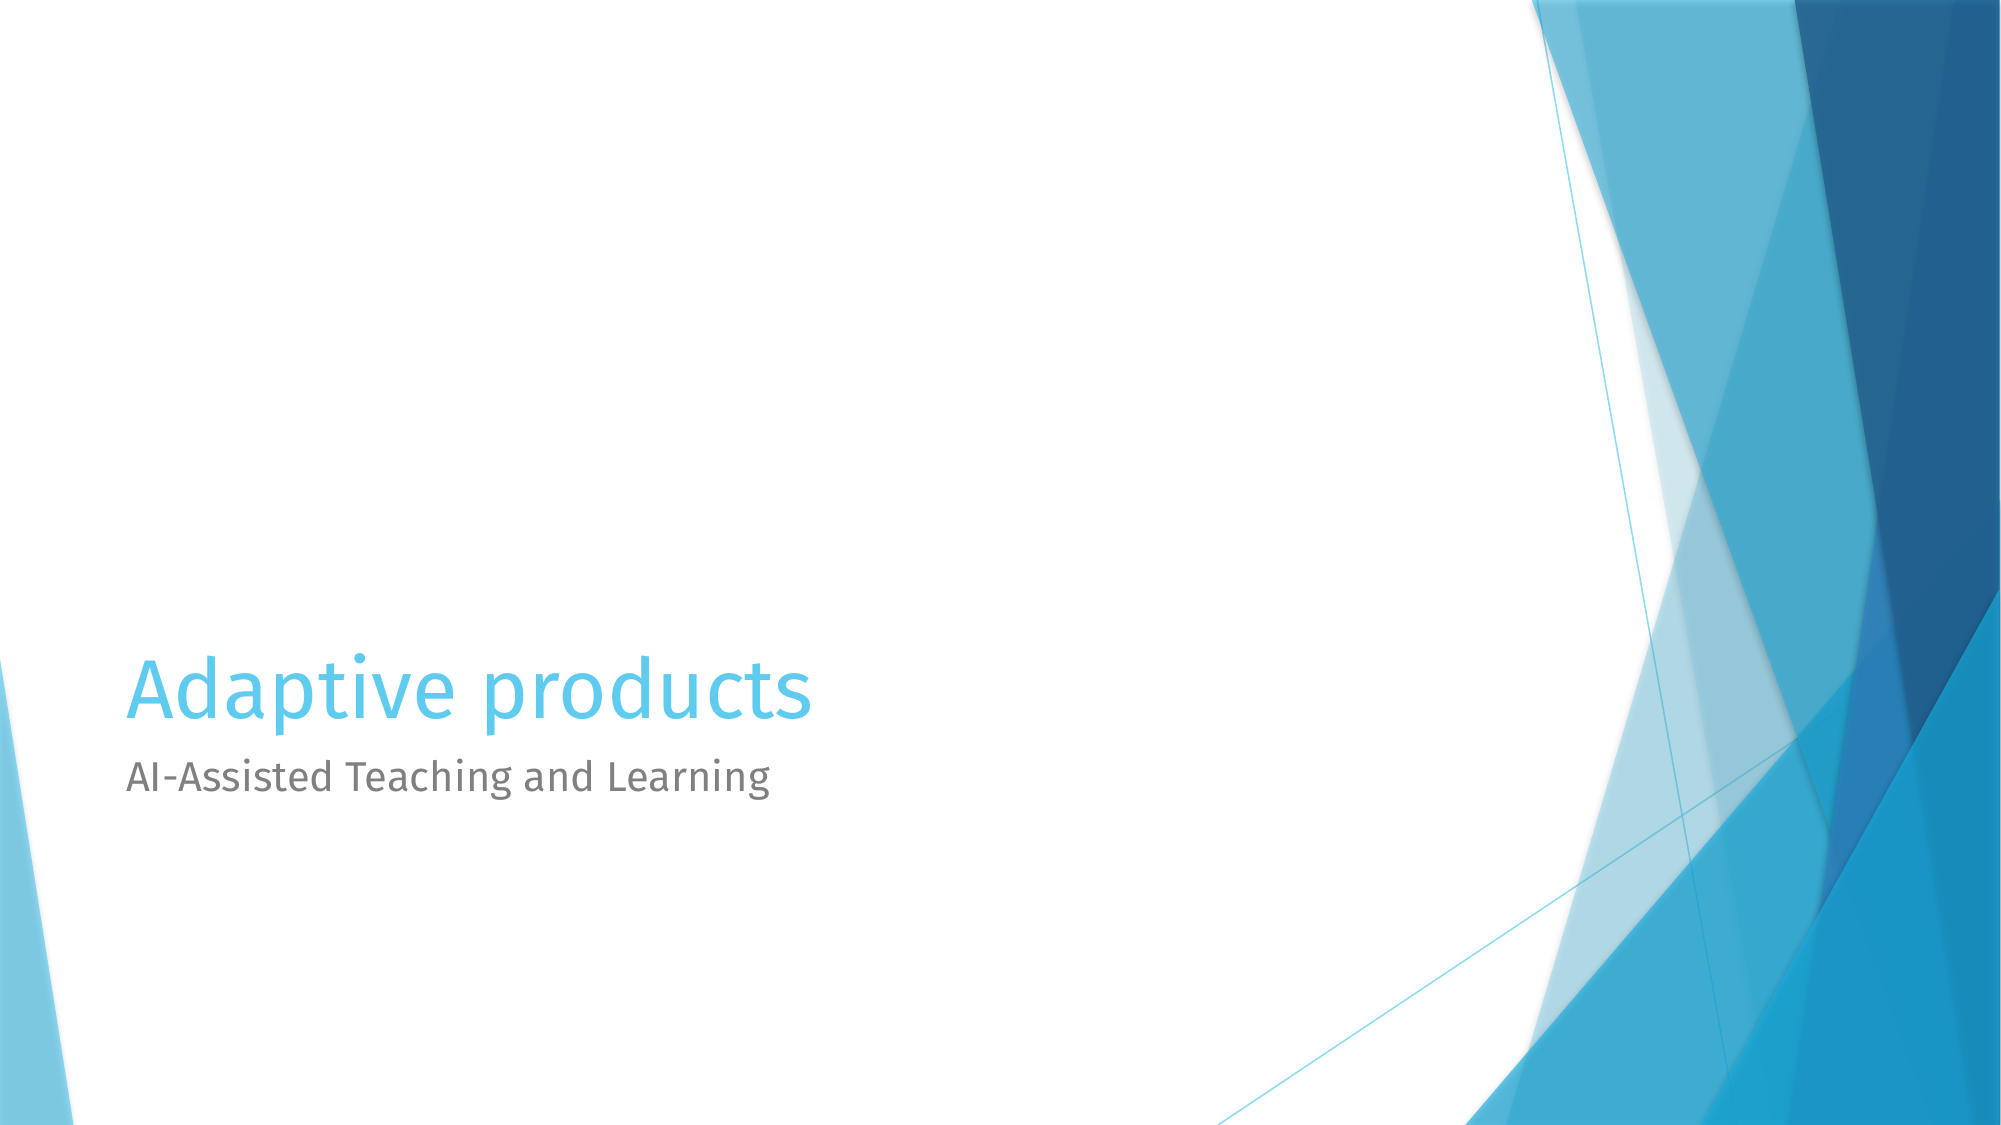

# Adaptive products
AI-Assisted Teaching and Learning